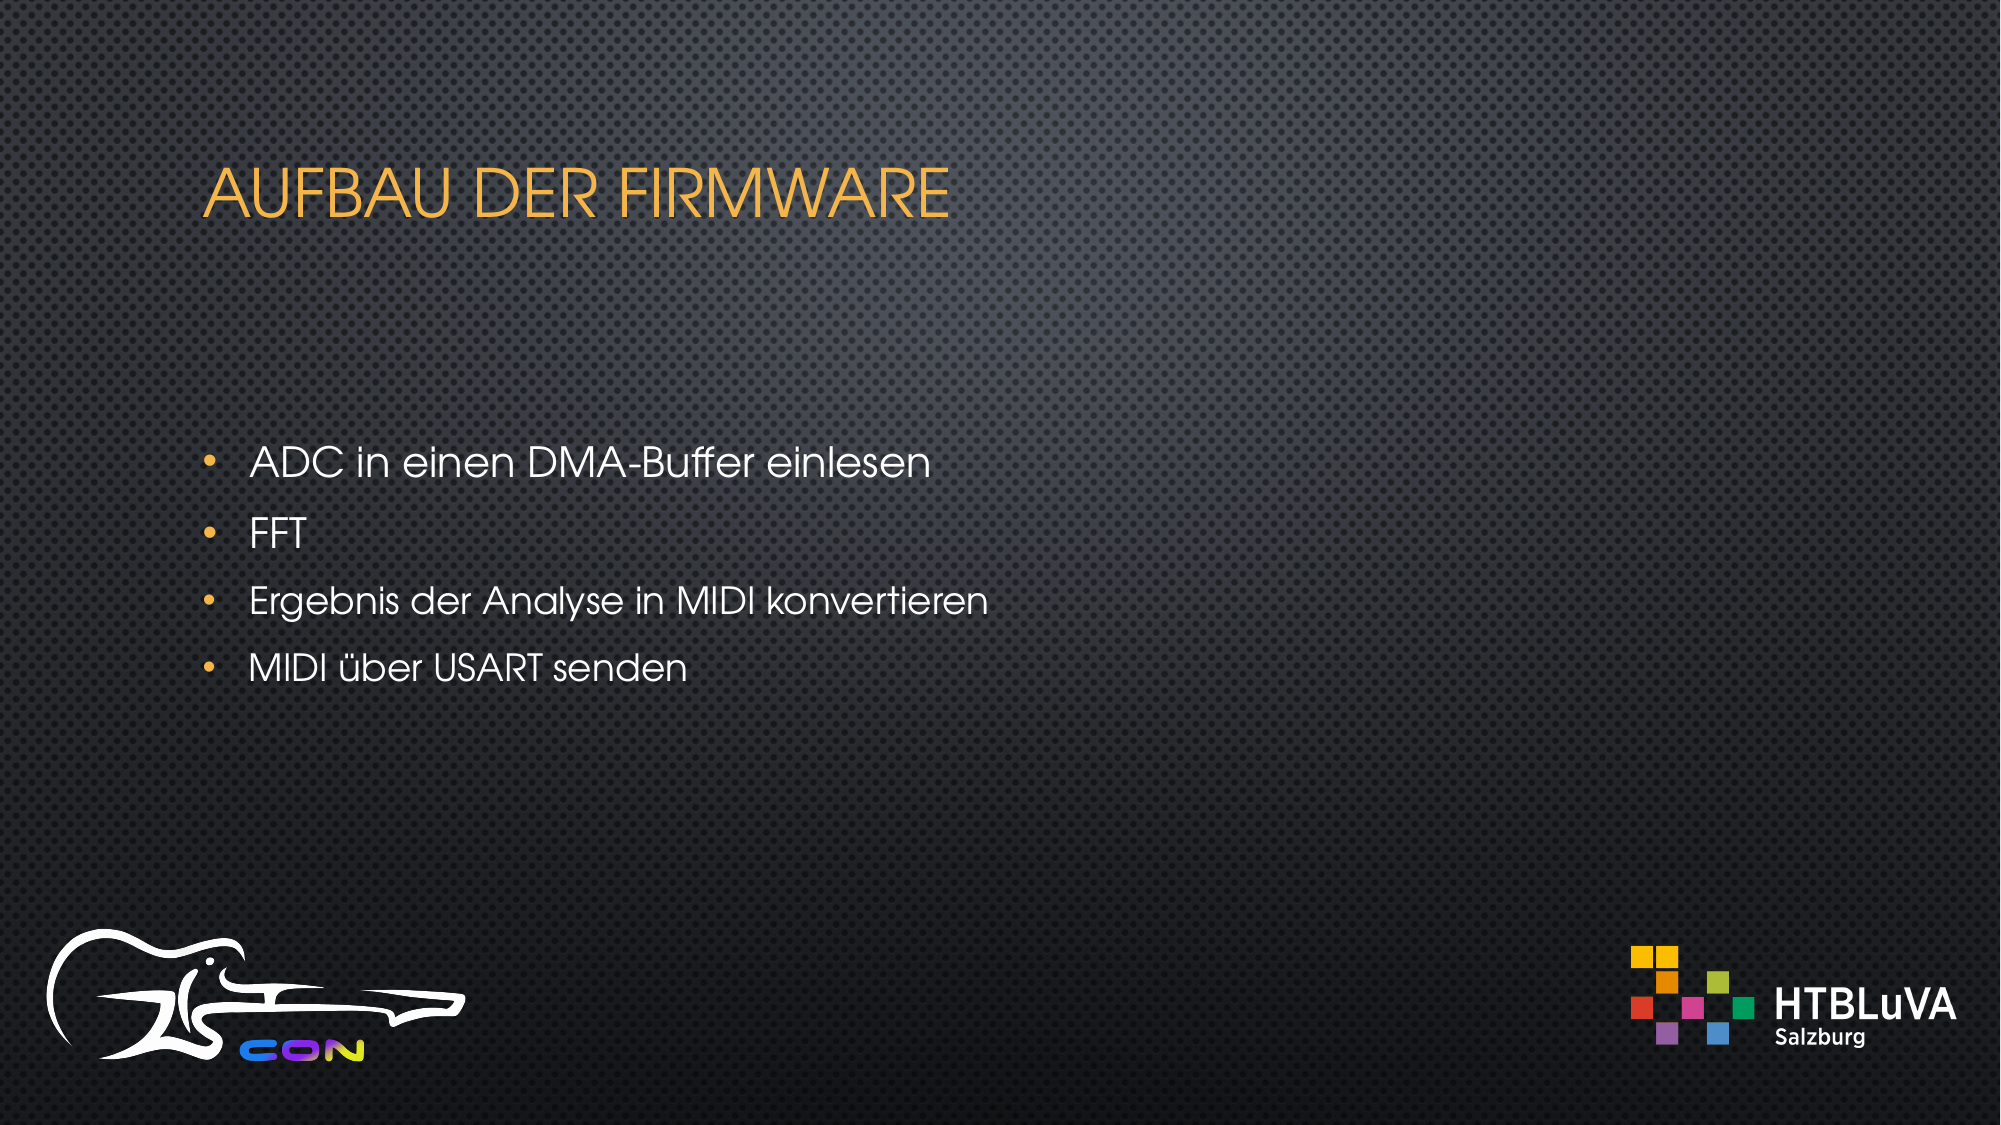

# Aufbau der Firmware
ADC in einen DMA-Buffer einlesen
FFT
Ergebnis der Analyse in MIDI konvertieren
MIDI über USART senden